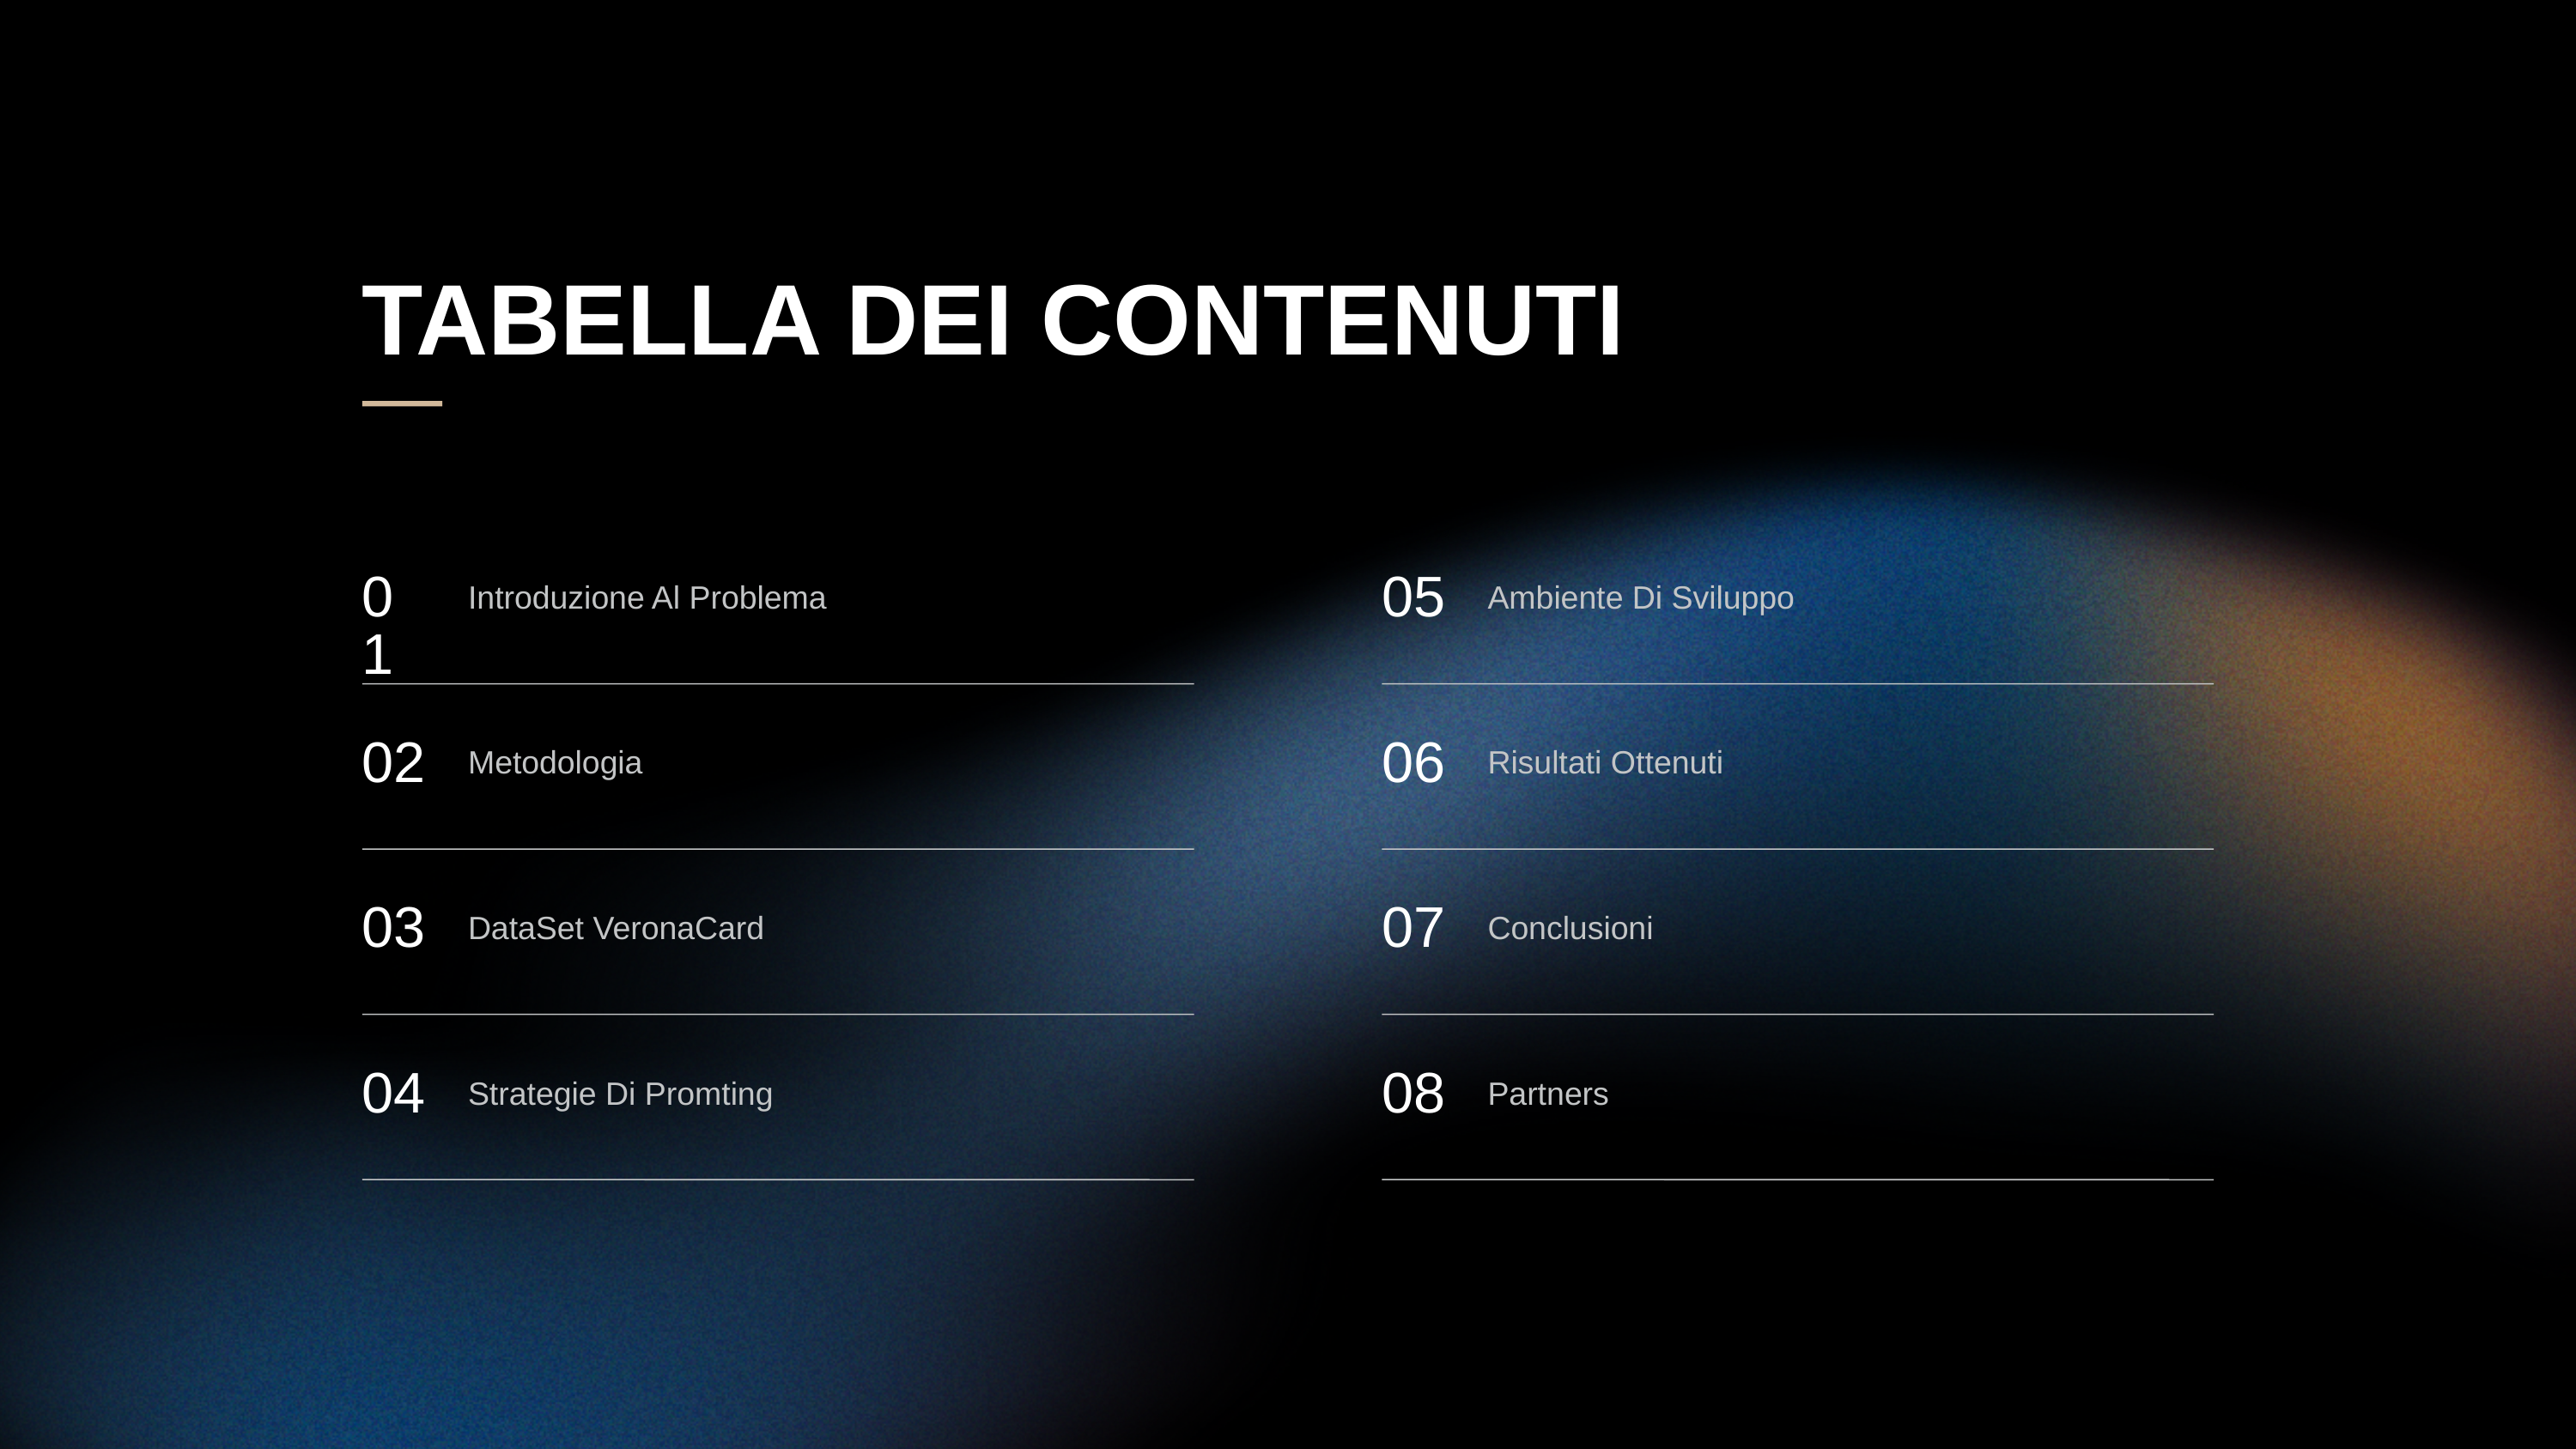

TABELLA DEI CONTENUTI

01
05
Introduzione Al Problema
Ambiente Di Sviluppo

02
06
Metodologia
Risultati Ottenuti

03
07
DataSet VeronaCard
Conclusioni

04
08
Strategie Di Promting
Partners